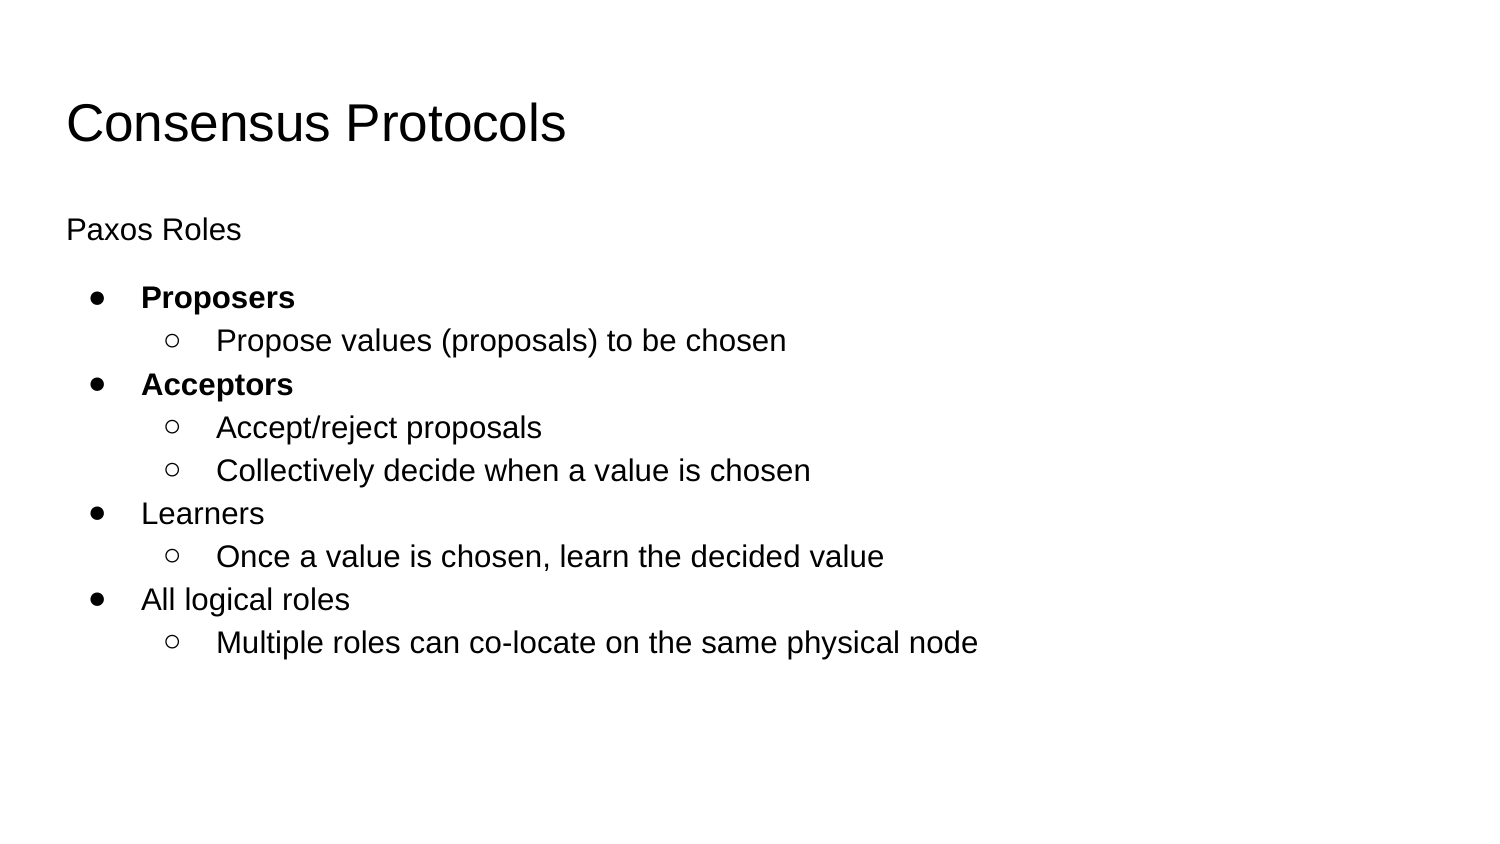

# Consensus Protocols
Paxos Roles
Proposers
Propose values (proposals) to be chosen
Acceptors
Accept/reject proposals
Collectively decide when a value is chosen
Learners
Once a value is chosen, learn the decided value
All logical roles
Multiple roles can co-locate on the same physical node